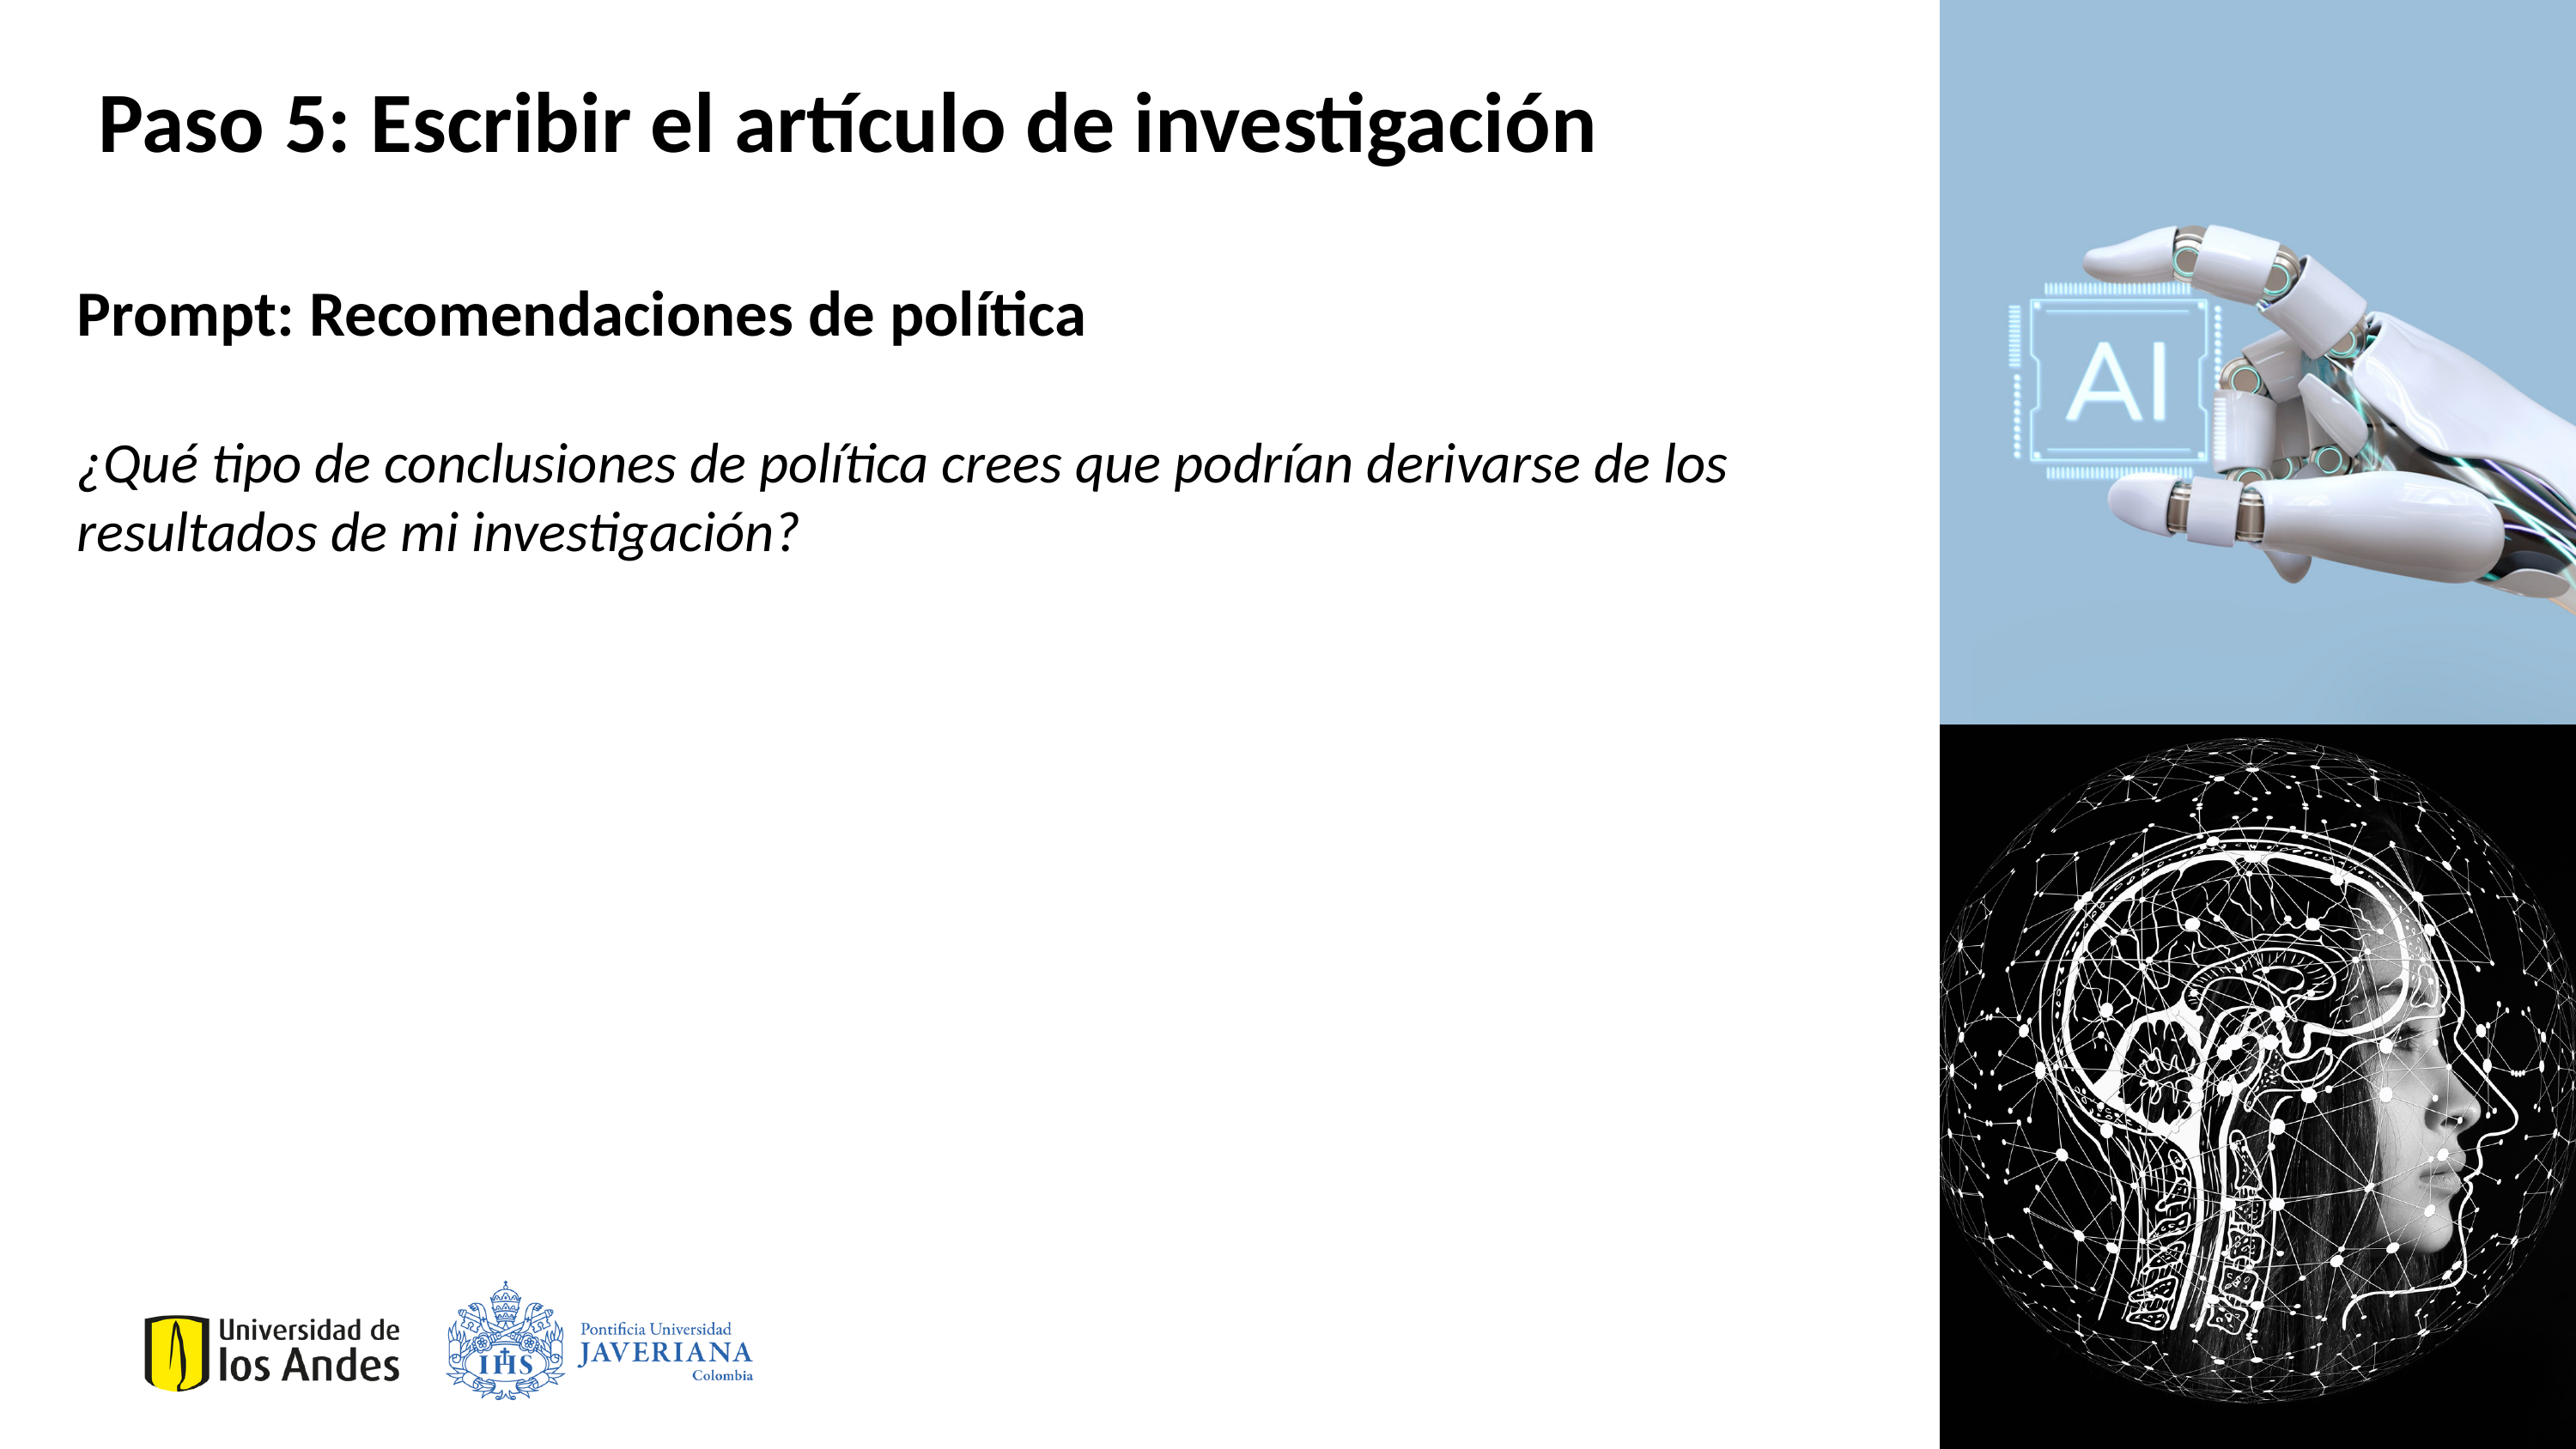

Paso 5: Escribir el artículo de investigación
Prompt: Recomendaciones de política

¿Qué tipo de conclusiones de política crees que podrían derivarse de los resultados de mi investigación?